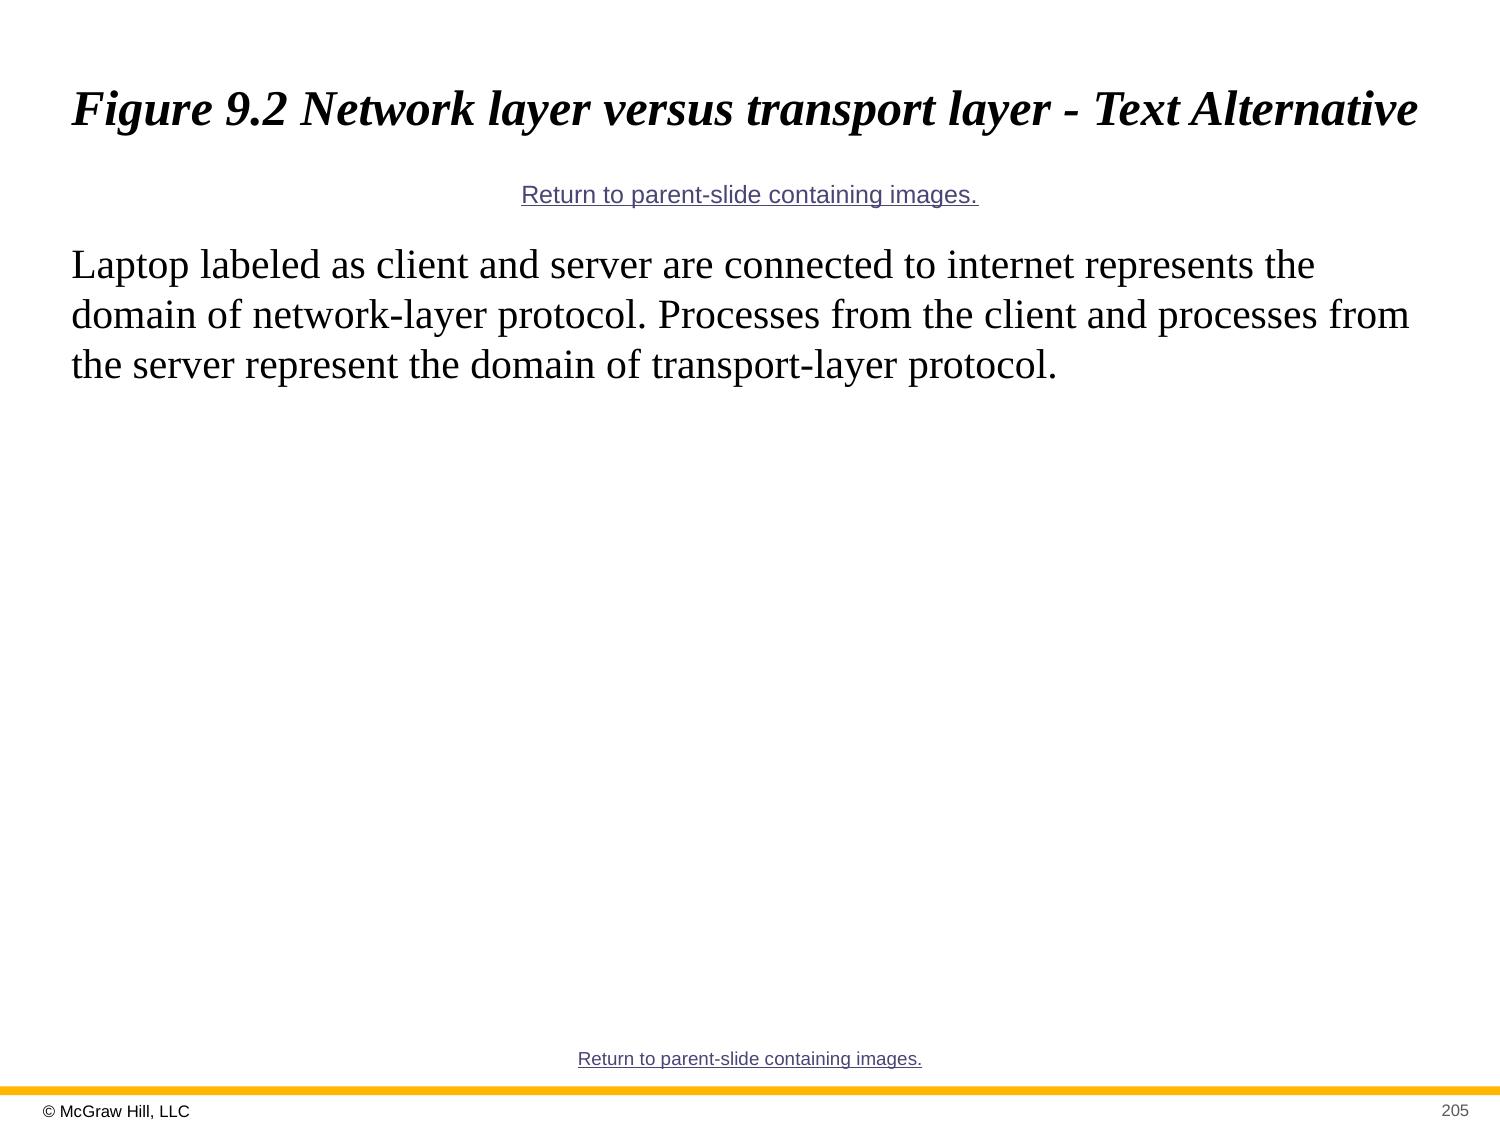

# Figure 9.2 Network layer versus transport layer - Text Alternative
Return to parent-slide containing images.
Laptop labeled as client and server are connected to internet represents the domain of network-layer protocol. Processes from the client and processes from the server represent the domain of transport-layer protocol.
Return to parent-slide containing images.
205